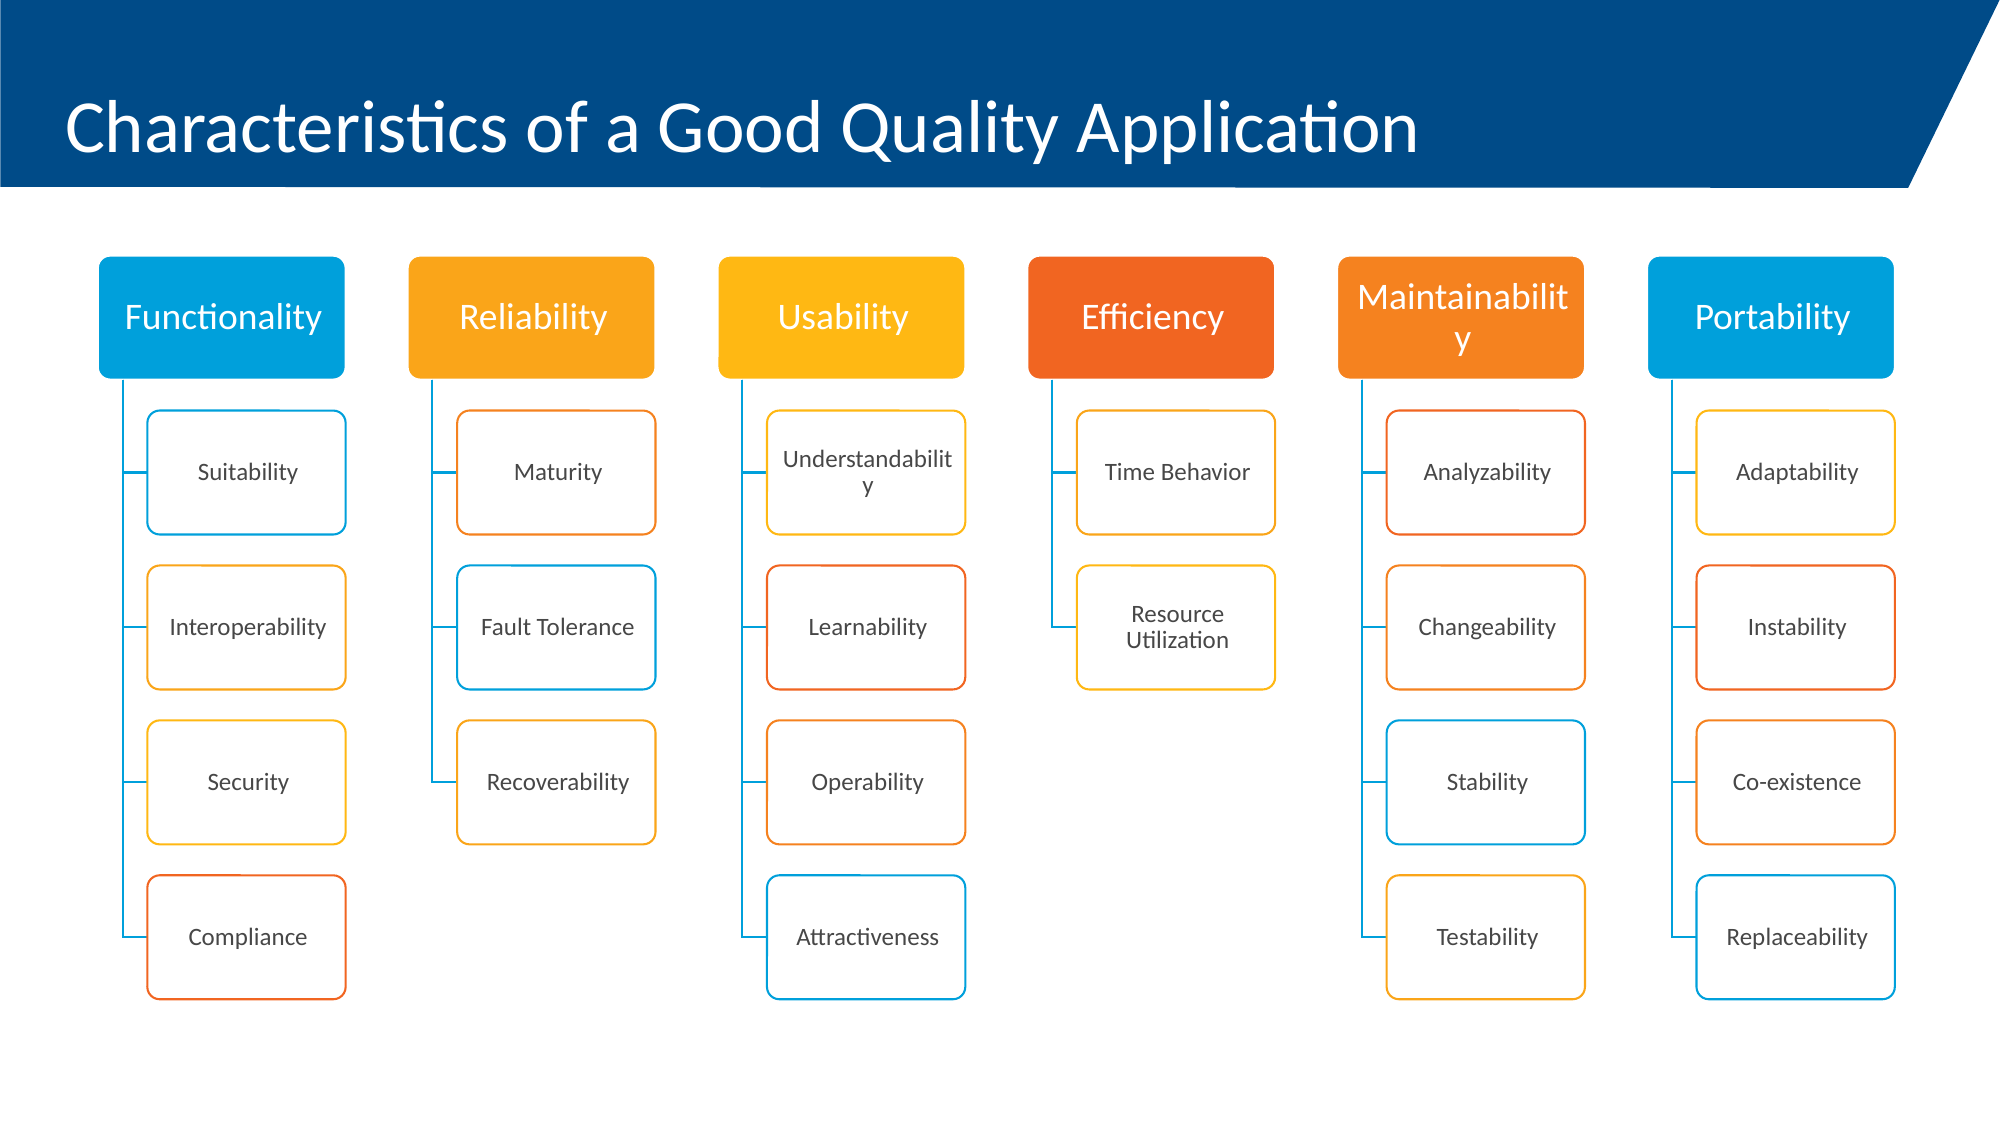

# Characteristics of a Good Quality Application
Functionality
Suitability
Interoperability
Security
Compliance
Reliability
Maturity
Fault Tolerance
Recoverability
Usability
Understandability
Learnability
Operability
Attractiveness
Efficiency
Time Behavior
Resource Utilization
Maintainability
Analyzability
Changeability
Stability
Testability
Portability
Adaptability
Instability
Co-existence
Replaceability